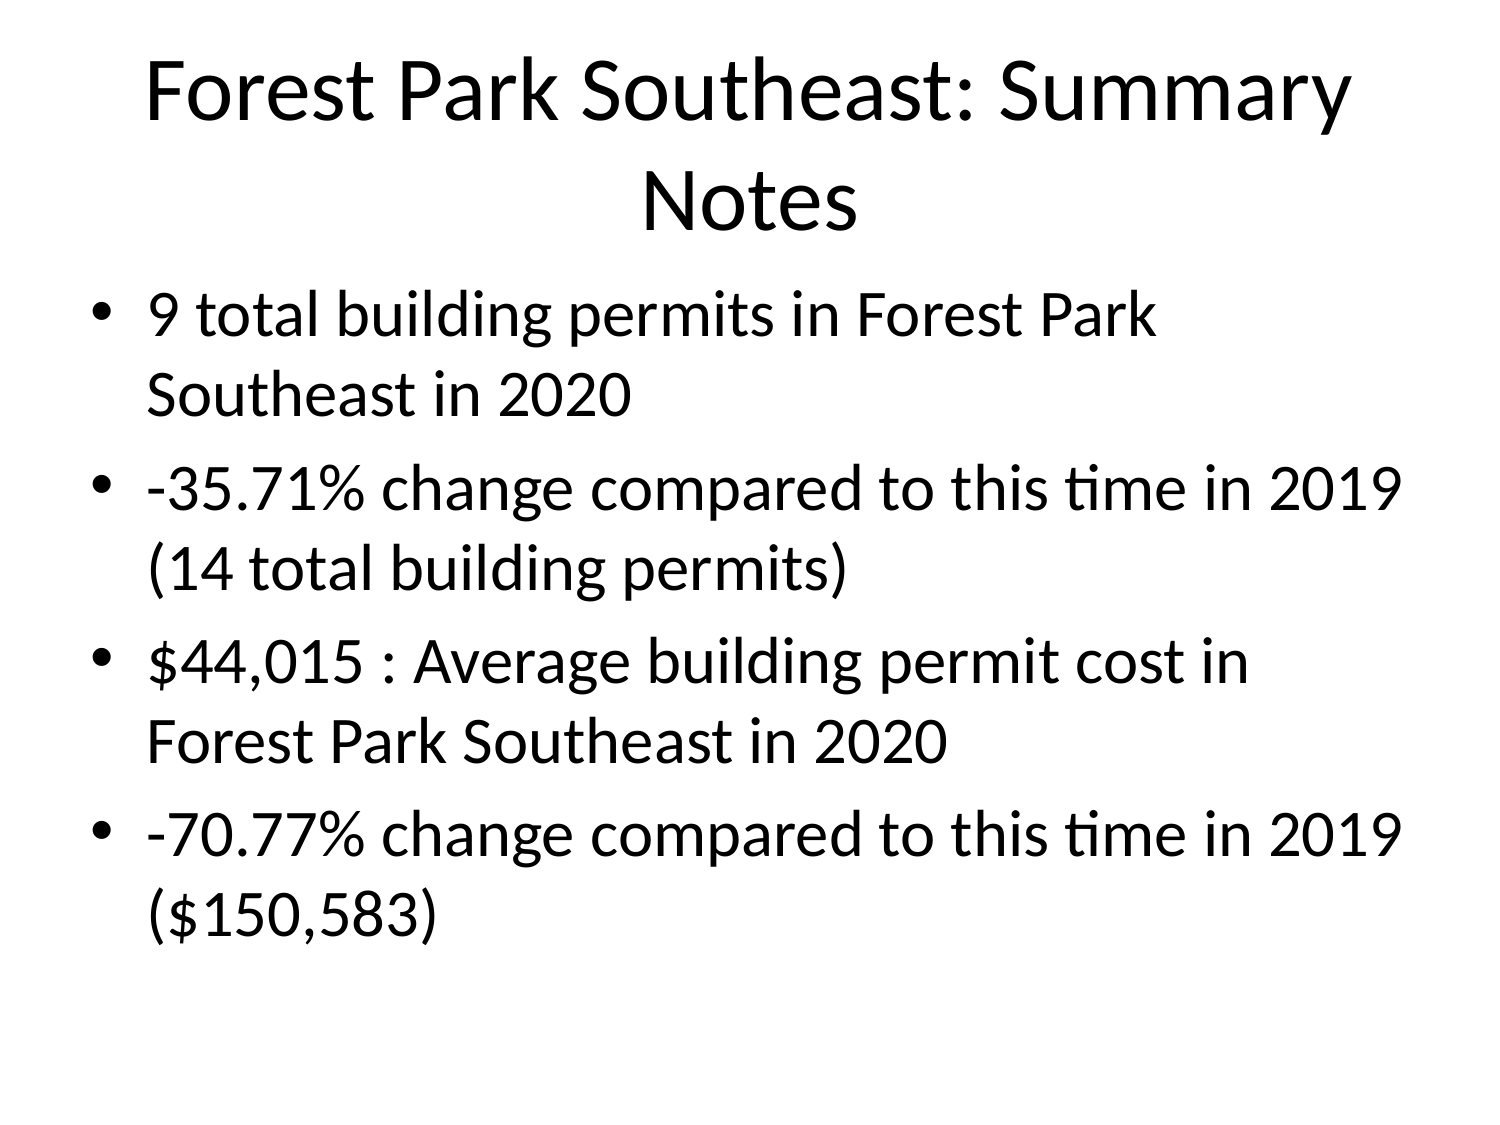

# Forest Park Southeast: Summary Notes
9 total building permits in Forest Park Southeast in 2020
-35.71% change compared to this time in 2019 (14 total building permits)
$44,015 : Average building permit cost in Forest Park Southeast in 2020
-70.77% change compared to this time in 2019 ($150,583)